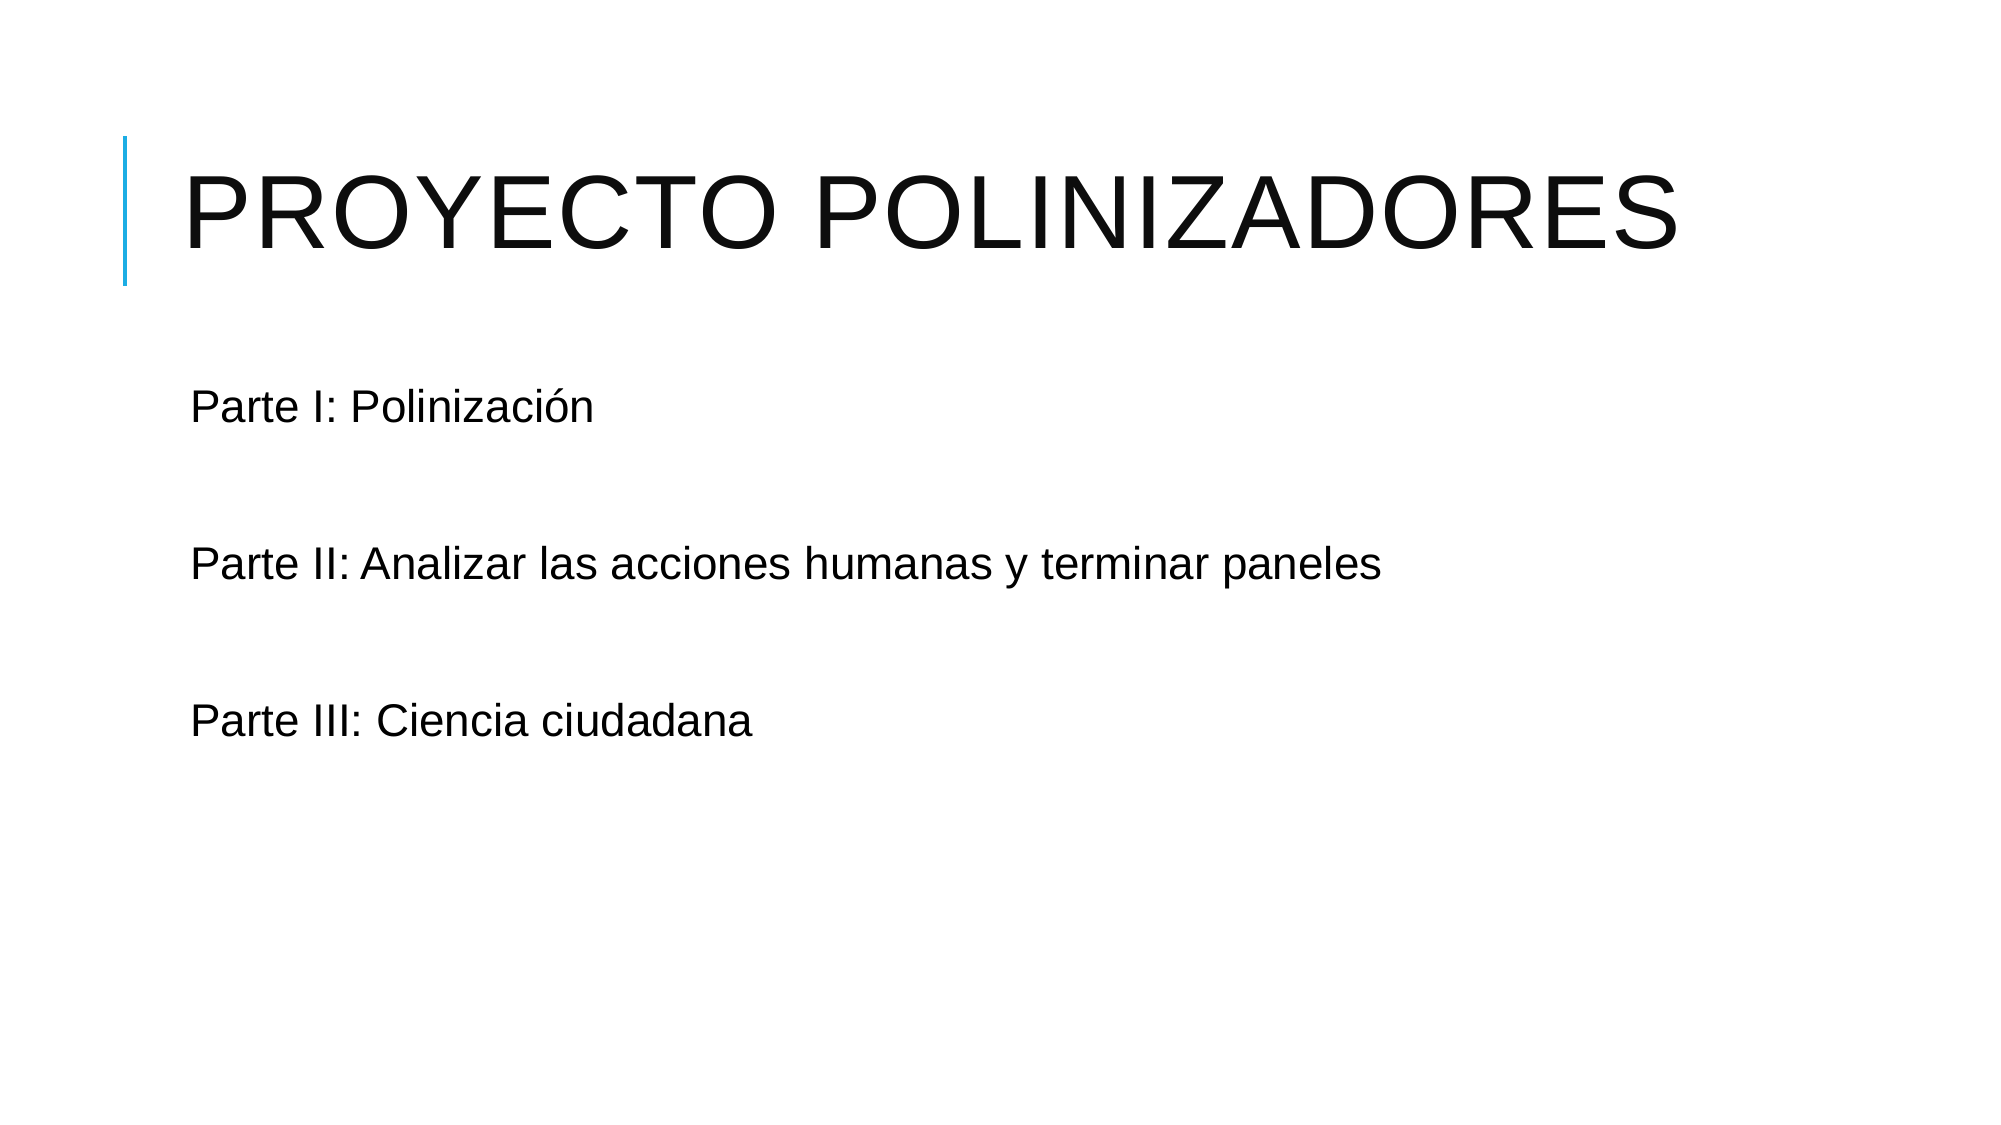

# Proyecto polinizadores
Parte I: Polinización

Parte II: Analizar las acciones humanas y terminar paneles

Parte III: Ciencia ciudadana